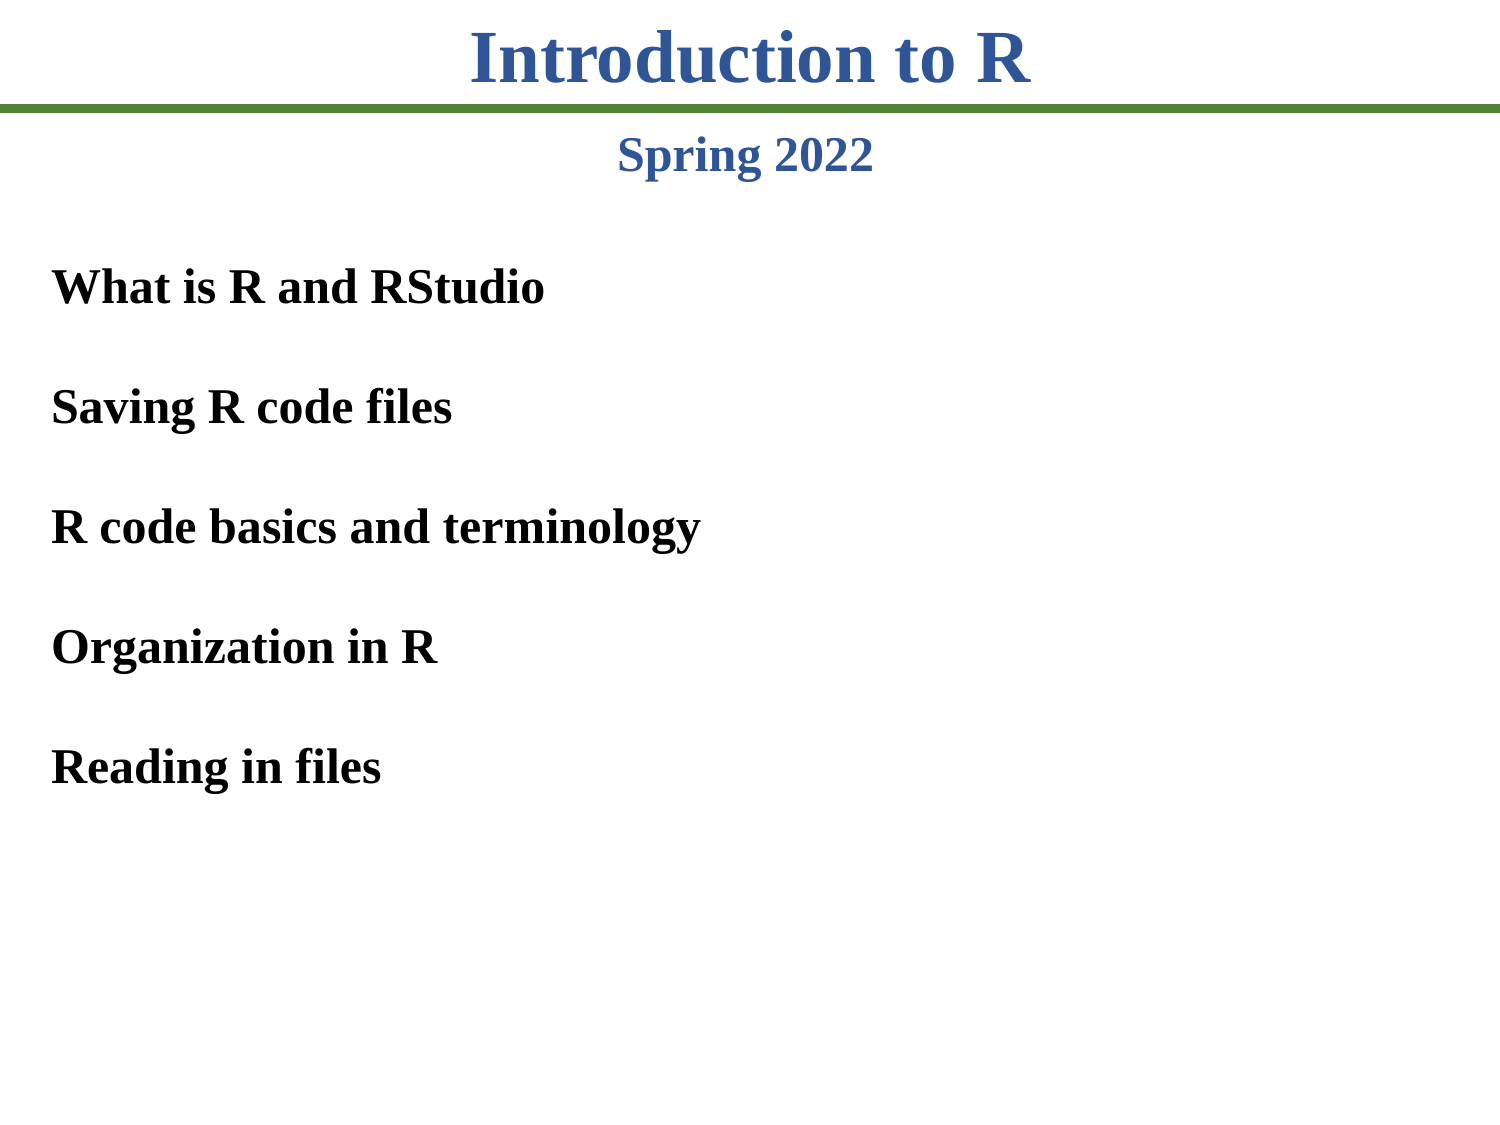

Introduction to R
Spring 2022
What is R and RStudio

Saving R code files

R code basics and terminology

Organization in R

Reading in files